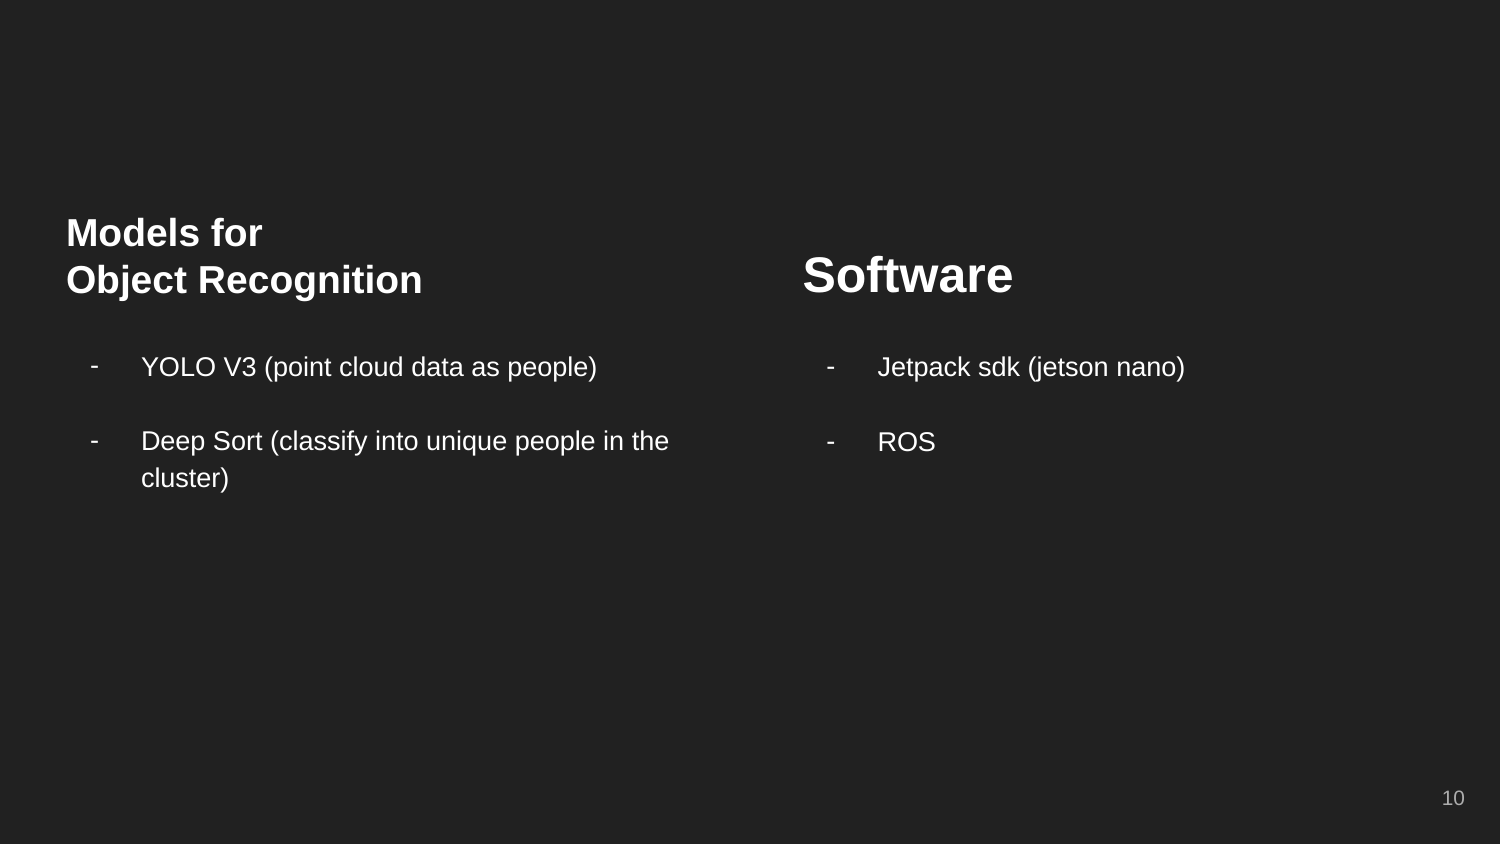

# Models for
Object Recognition
Software
YOLO V3 (point cloud data as people)

Deep Sort (classify into unique people in the cluster)
Jetpack sdk (jetson nano)

ROS
10